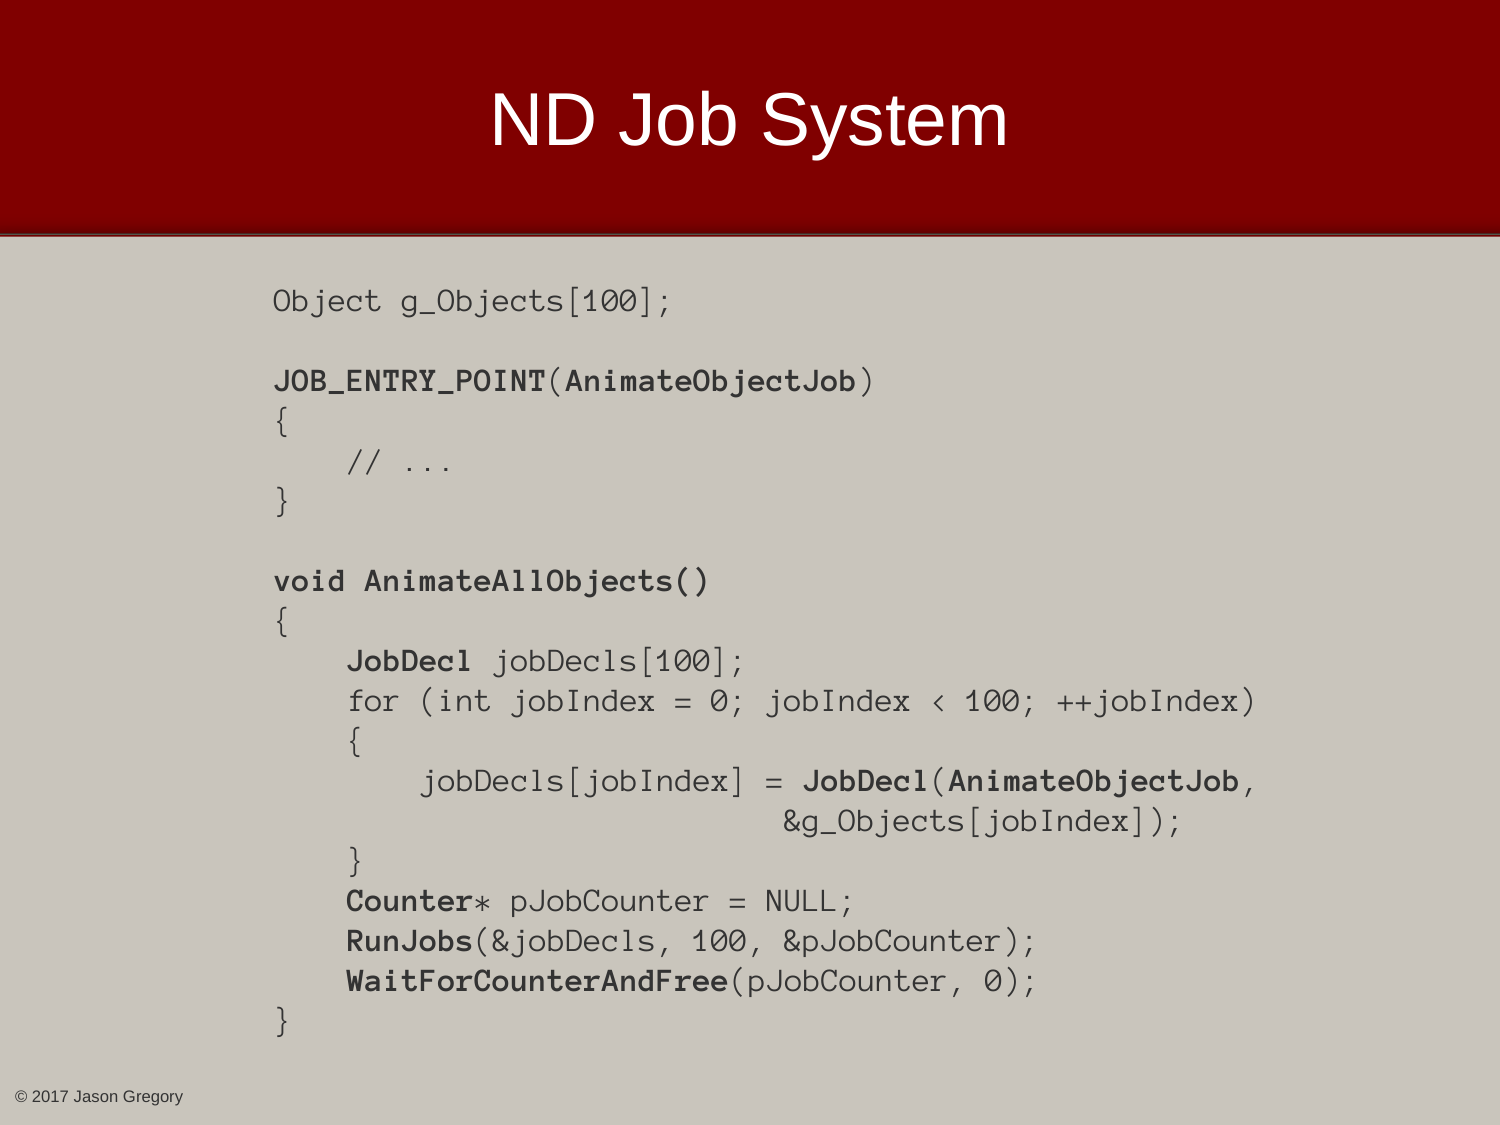

# ND Job System
Object g_Objects[100];

JOB_ENTRY_POINT(AnimateObjectJob)
{
    // ...
}

void AnimateAllObjects()
{
    JobDecl jobDecls[100];
    for (int jobIndex = 0; jobIndex < 100; ++jobIndex)
    {
        jobDecls[jobIndex] = JobDecl(AnimateObjectJob,
                            &g_Objects[jobIndex]);
    }
    Counter* pJobCounter = NULL;
    RunJobs(&jobDecls, 100, &pJobCounter);
    WaitForCounterAndFree(pJobCounter, 0);
}
© 2017 Jason Gregory